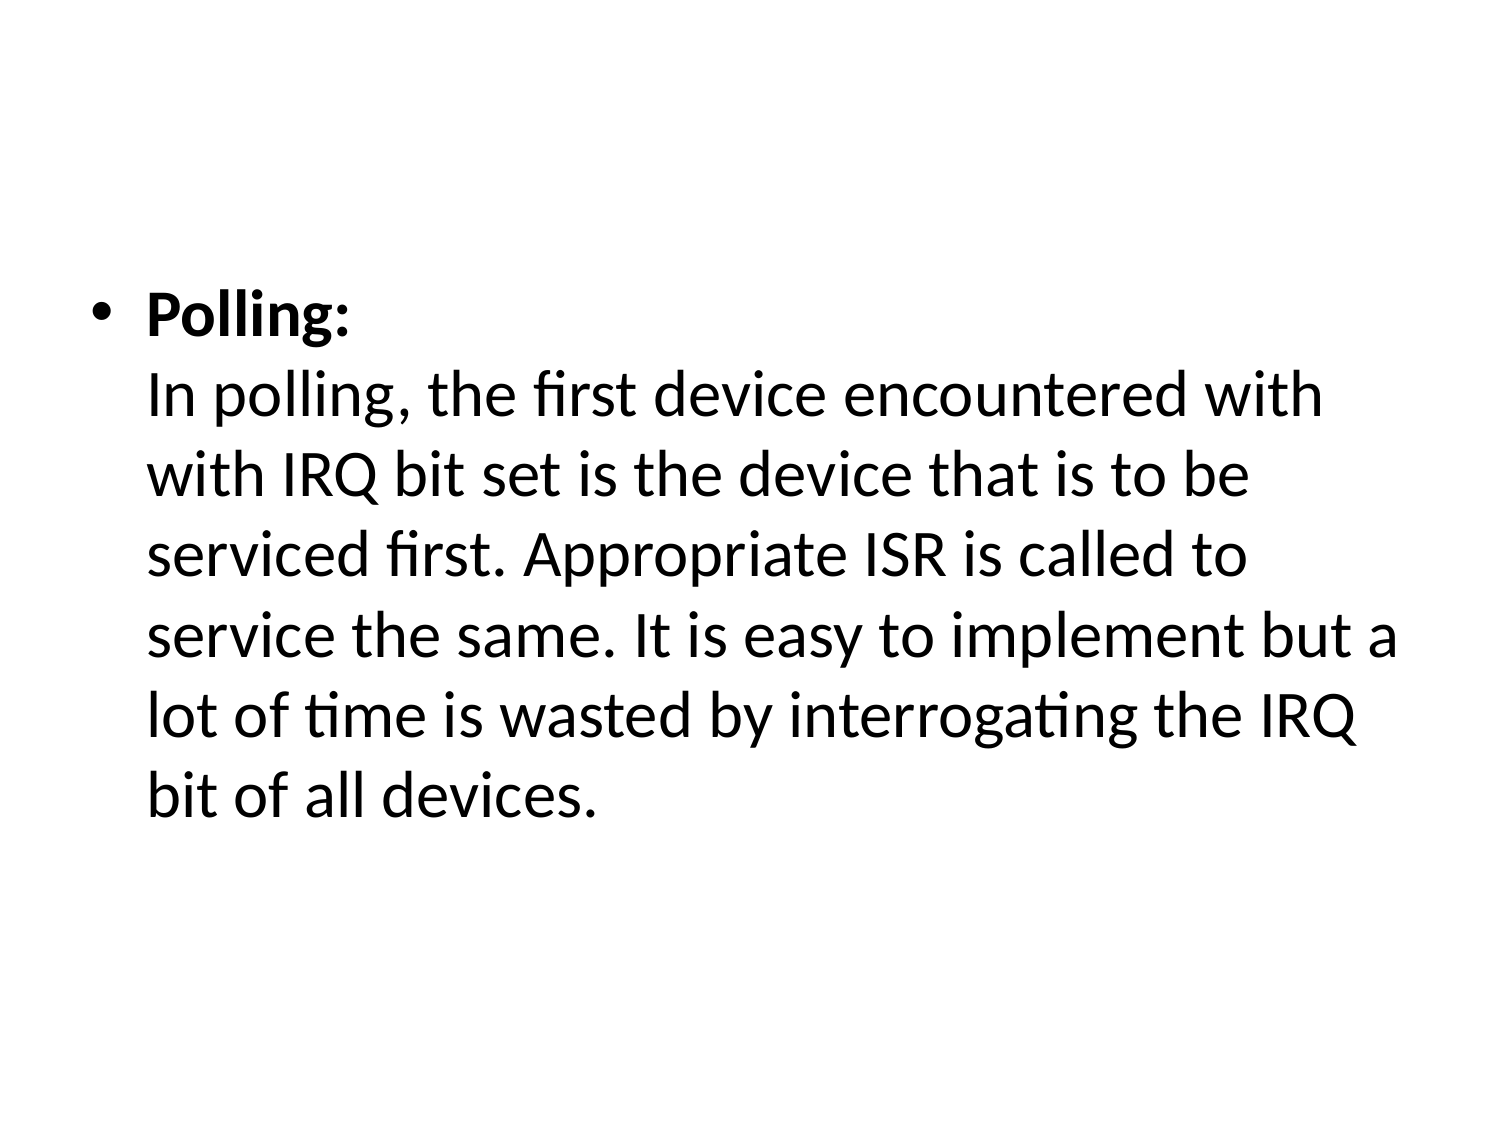

#
Polling:
In polling, the first device encountered with with IRQ bit set is the device that is to be serviced first. Appropriate ISR is called to service the same. It is easy to implement but a lot of time is wasted by interrogating the IRQ bit of all devices.